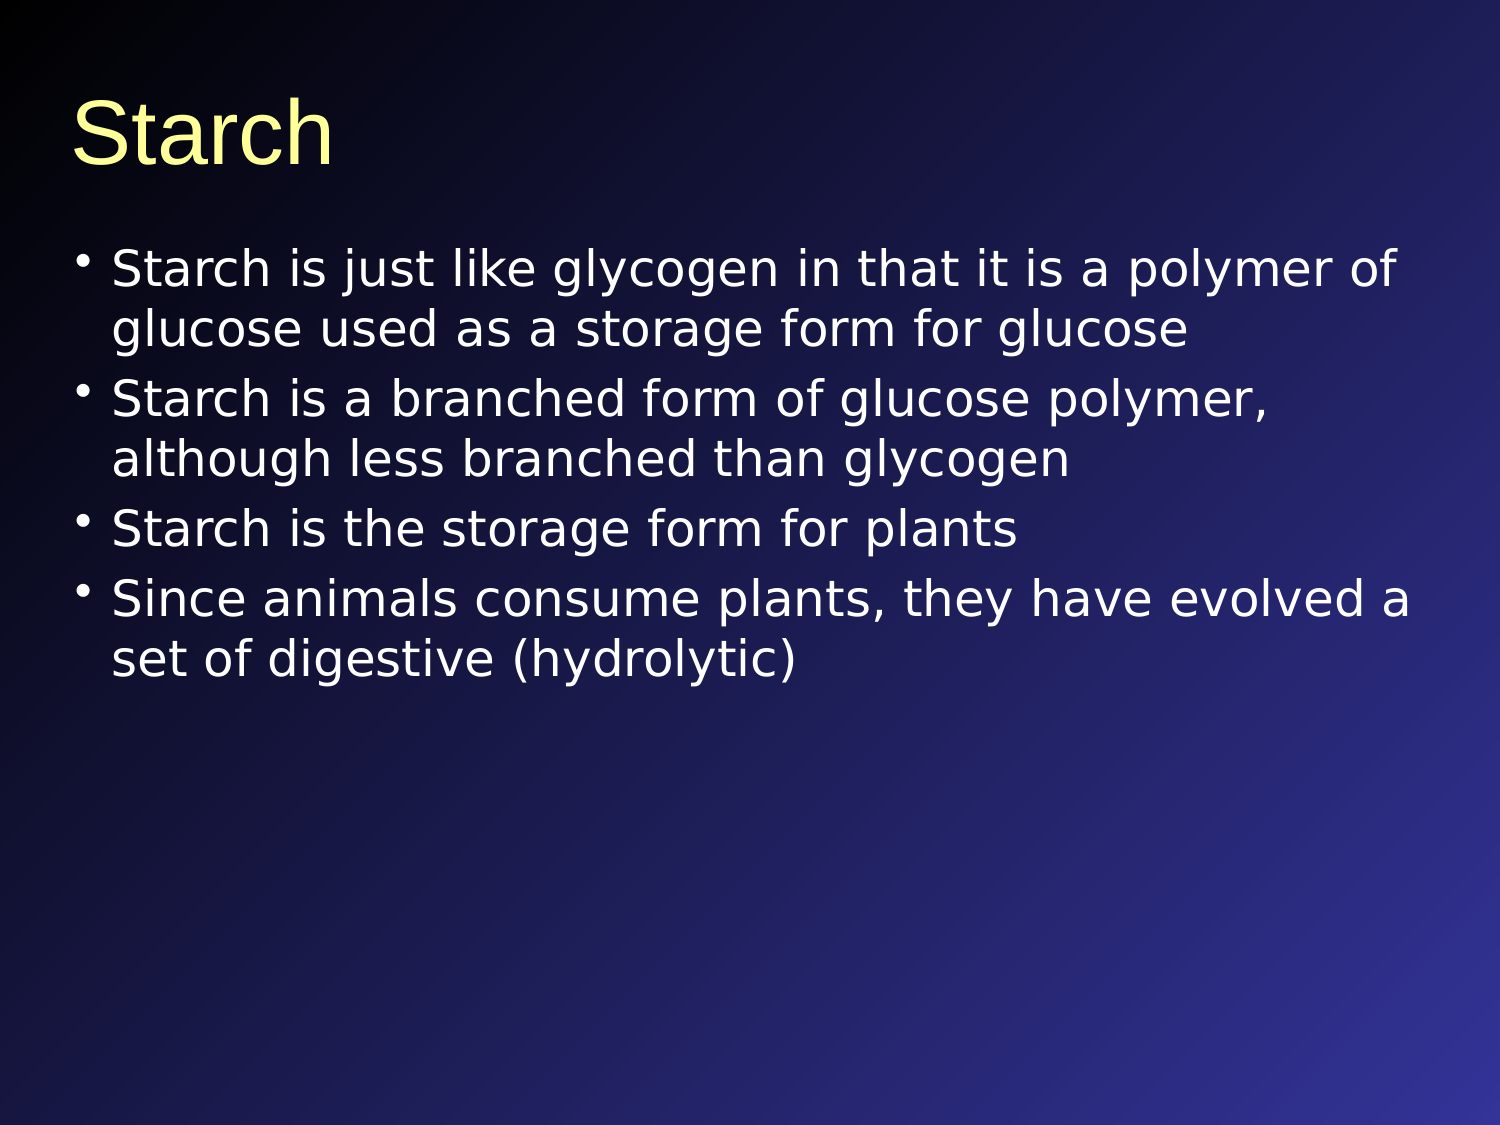

# Starch
Starch is just like glycogen in that it is a polymer of glucose used as a storage form for glucose
Starch is a branched form of glucose polymer, although less branched than glycogen
Starch is the storage form for plants
Since animals consume plants, they have evolved a set of digestive (hydrolytic)